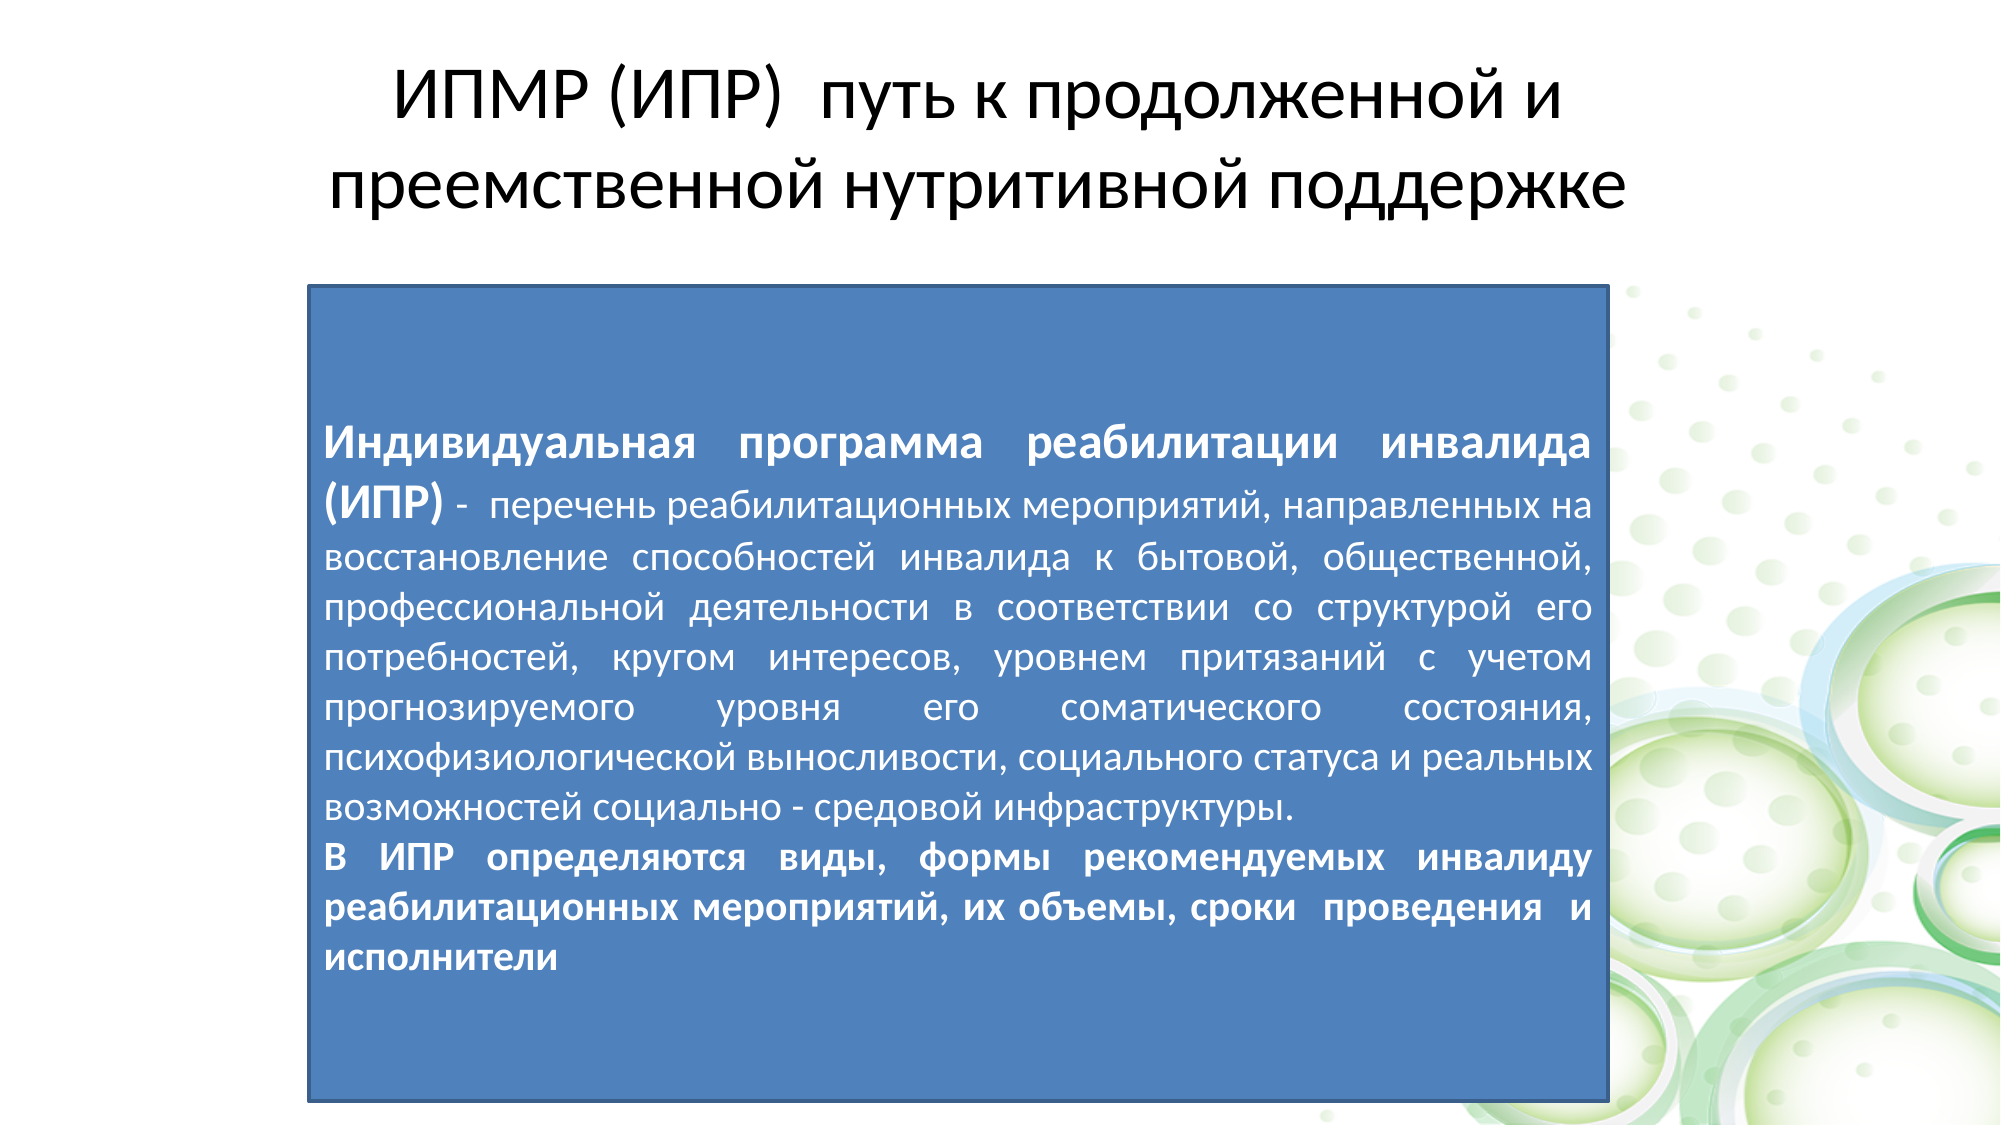

ИПМР (ИПР)  путь к продолженной и преемственной нутритивной поддержке
Индивидуальная программа реабилитации инвалида (ИПР) -  перечень реабилитационных мероприятий, направленных на восстановление способностей инвалида к бытовой, общественной, профессиональной деятельности в соответствии со структурой его потребностей, кругом интересов, уровнем притязаний с учетом прогнозируемого уровня его соматического состояния, психофизиологической выносливости, социального статуса и реальных возможностей социально - средовой инфраструктуры.
В  ИПР  определяются  виды,  формы  рекомендуемых  инвалиду реабилитационных мероприятий, их объемы, сроки  проведения  и исполнители